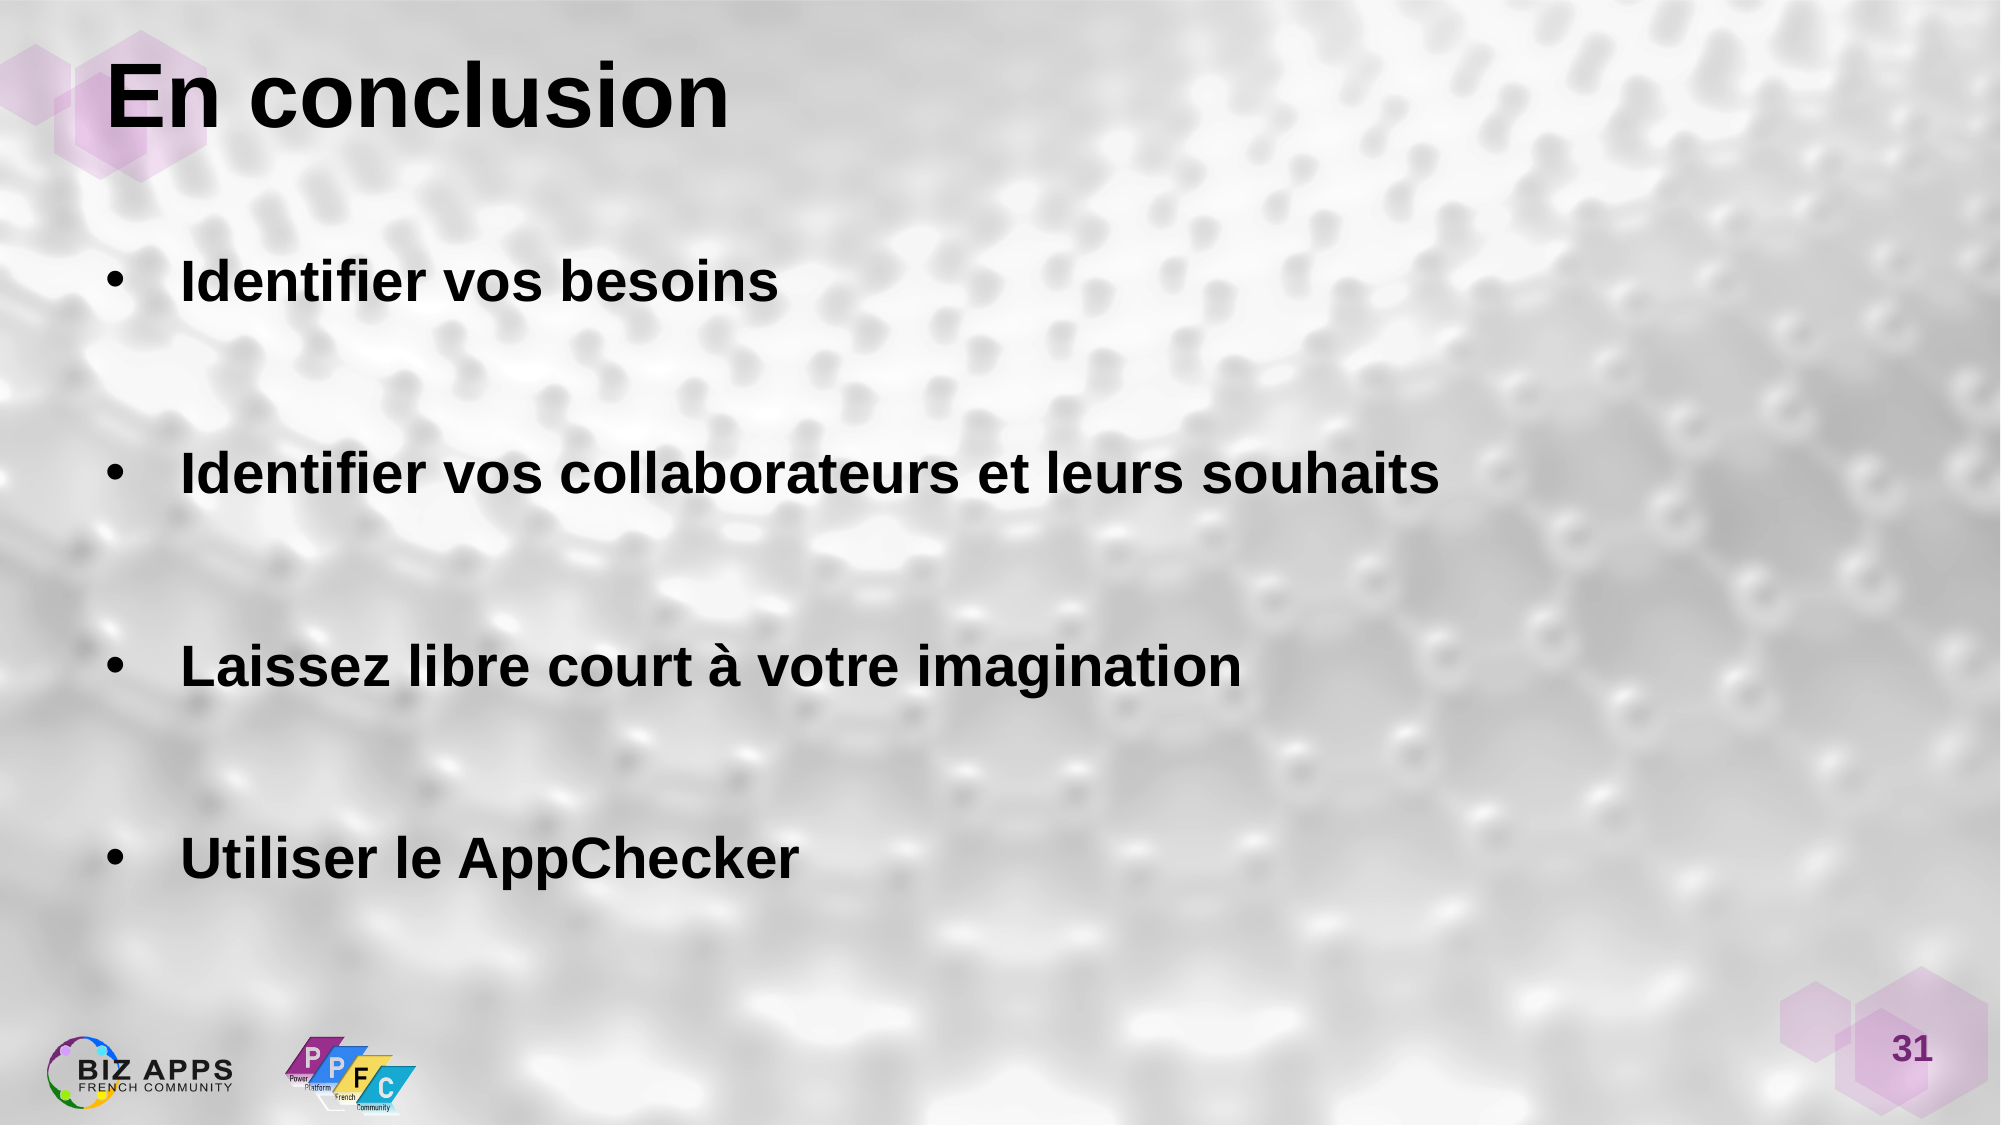

# En conclusion
Identifier vos besoins

Identifier vos collaborateurs et leurs souhaits

Laissez libre court à votre imagination

Utiliser le AppChecker

31